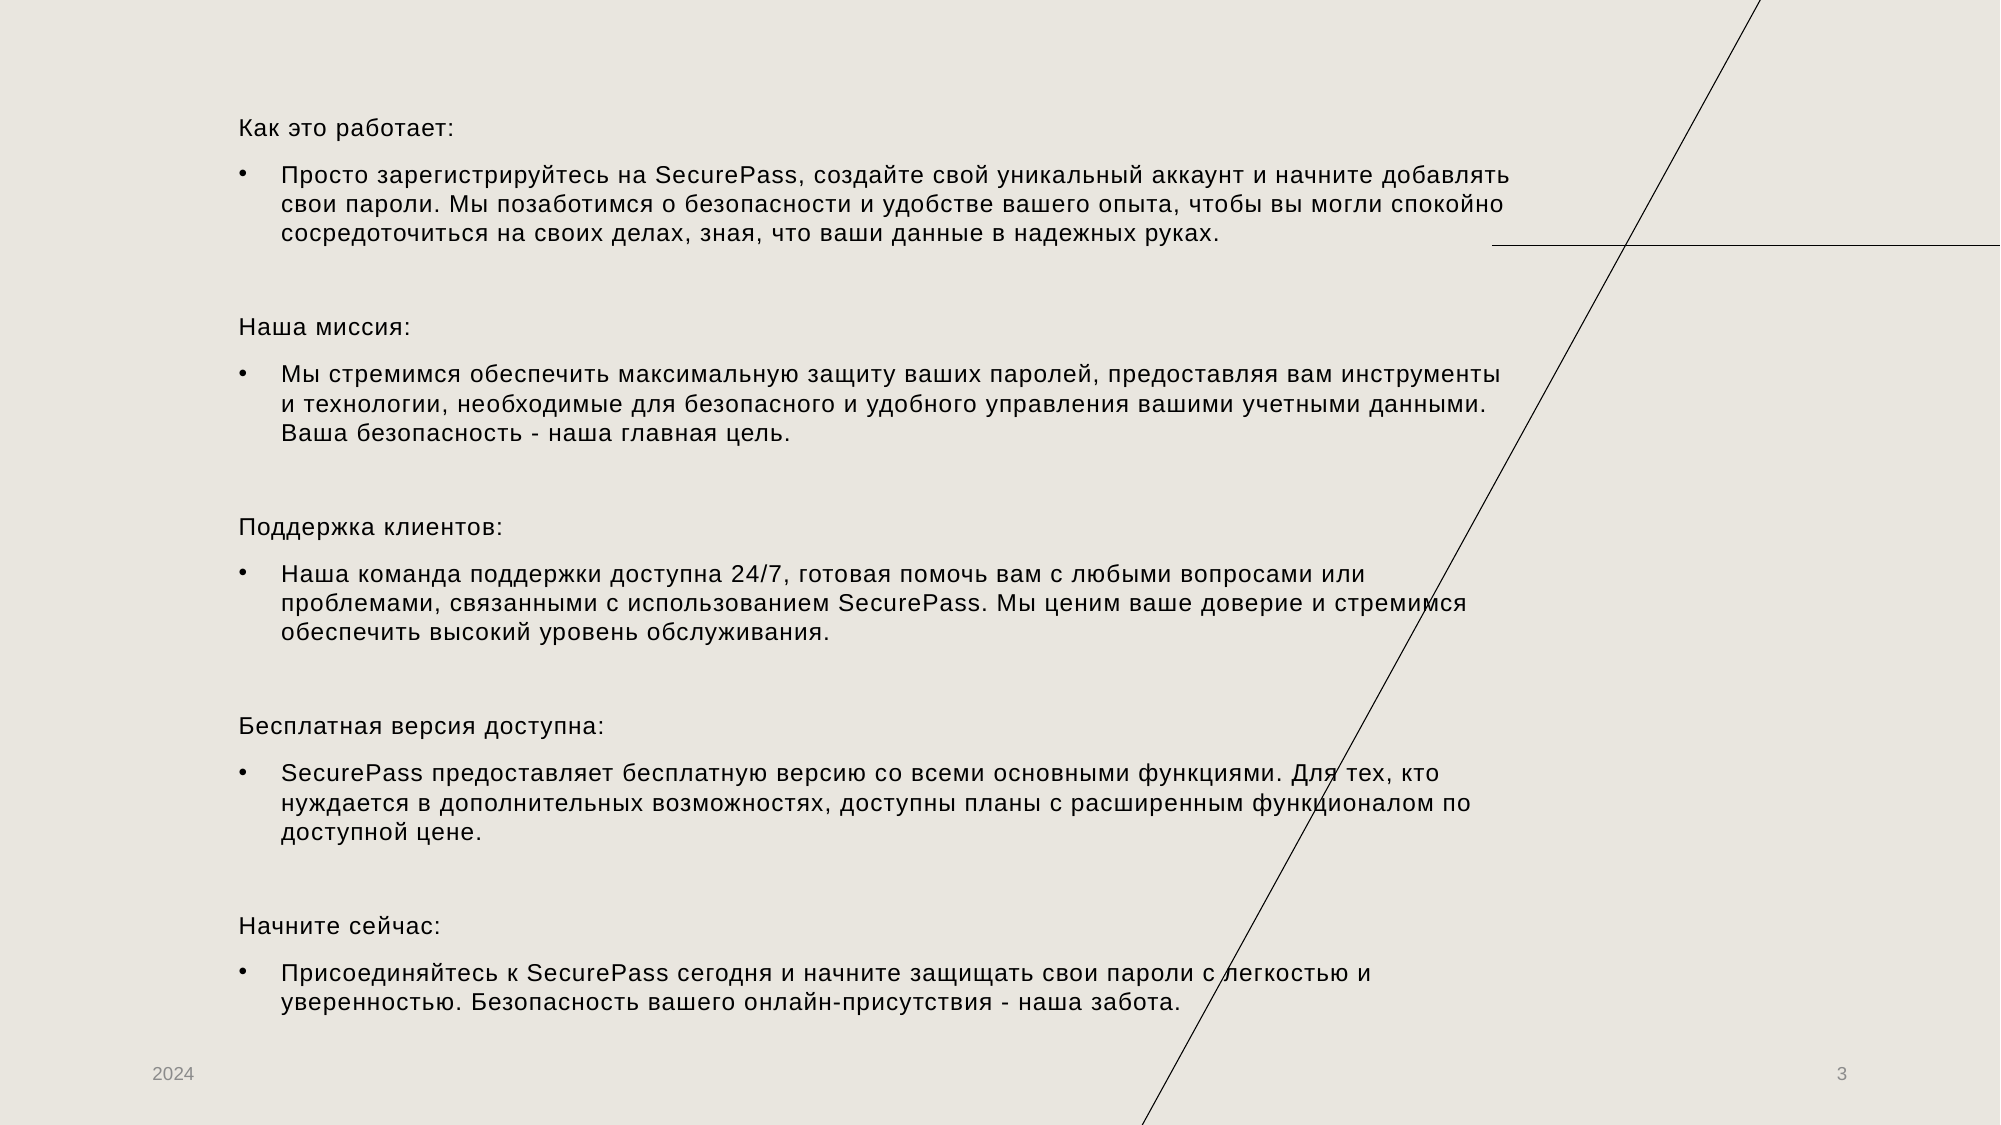

Как это работает:
Просто зарегистрируйтесь на SecurePass, создайте свой уникальный аккаунт и начните добавлять свои пароли. Мы позаботимся о безопасности и удобстве вашего опыта, чтобы вы могли спокойно сосредоточиться на своих делах, зная, что ваши данные в надежных руках.

Наша миссия:
Мы стремимся обеспечить максимальную защиту ваших паролей, предоставляя вам инструменты и технологии, необходимые для безопасного и удобного управления вашими учетными данными. Ваша безопасность - наша главная цель.

Поддержка клиентов:
Наша команда поддержки доступна 24/7, готовая помочь вам с любыми вопросами или проблемами, связанными с использованием SecurePass. Мы ценим ваше доверие и стремимся обеспечить высокий уровень обслуживания.

Бесплатная версия доступна:
SecurePass предоставляет бесплатную версию со всеми основными функциями. Для тех, кто нуждается в дополнительных возможностях, доступны планы с расширенным функционалом по доступной цене.

Начните сейчас:
Присоединяйтесь к SecurePass сегодня и начните защищать свои пароли с легкостью и уверенностью. Безопасность вашего онлайн-присутствия - наша забота.
2024
3